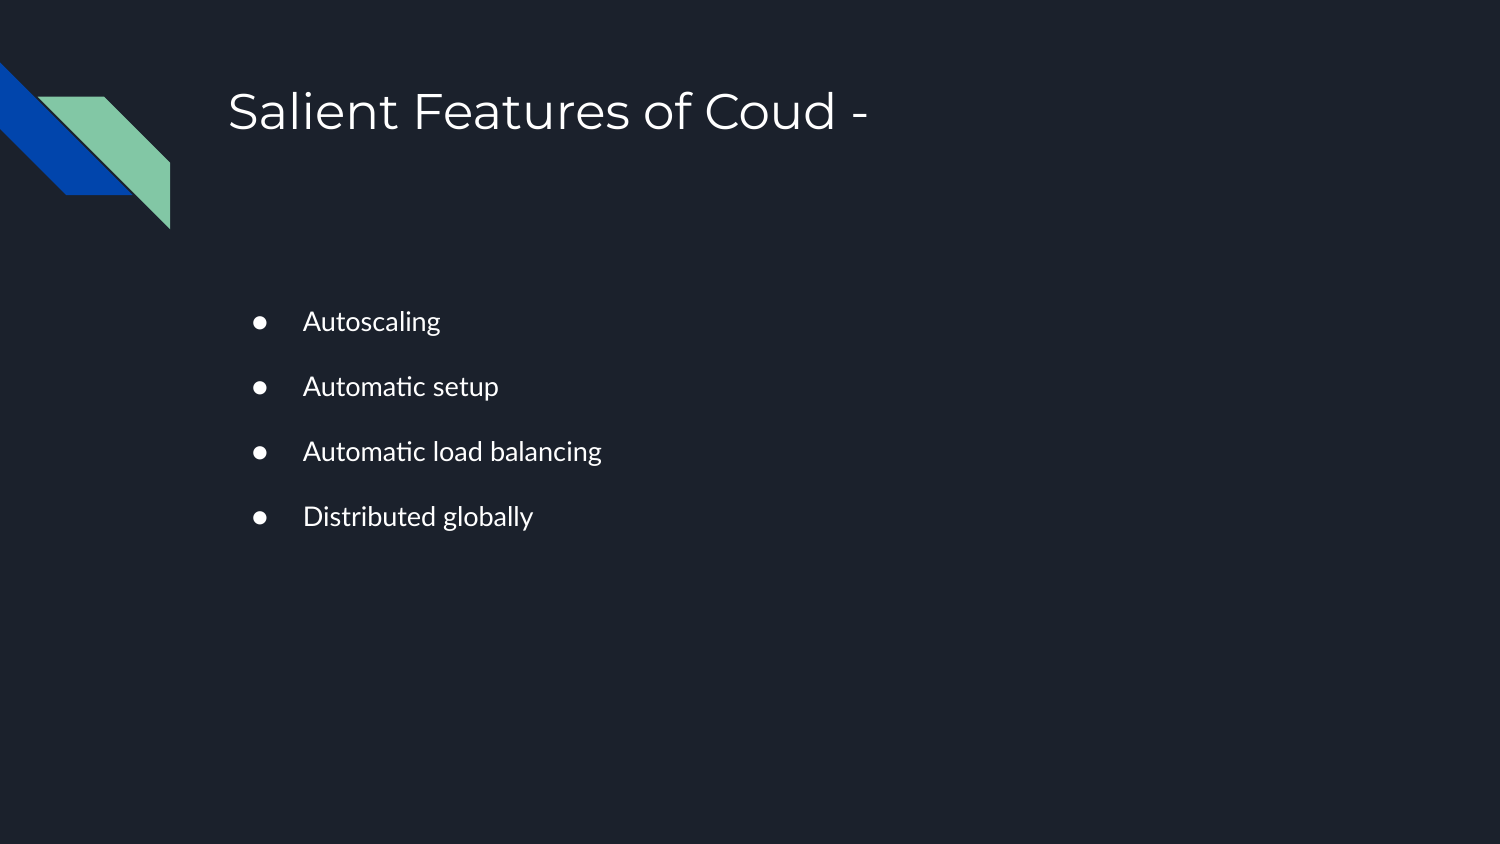

# Salient Features of Coud -
Autoscaling
Automatic setup
Automatic load balancing
Distributed globally